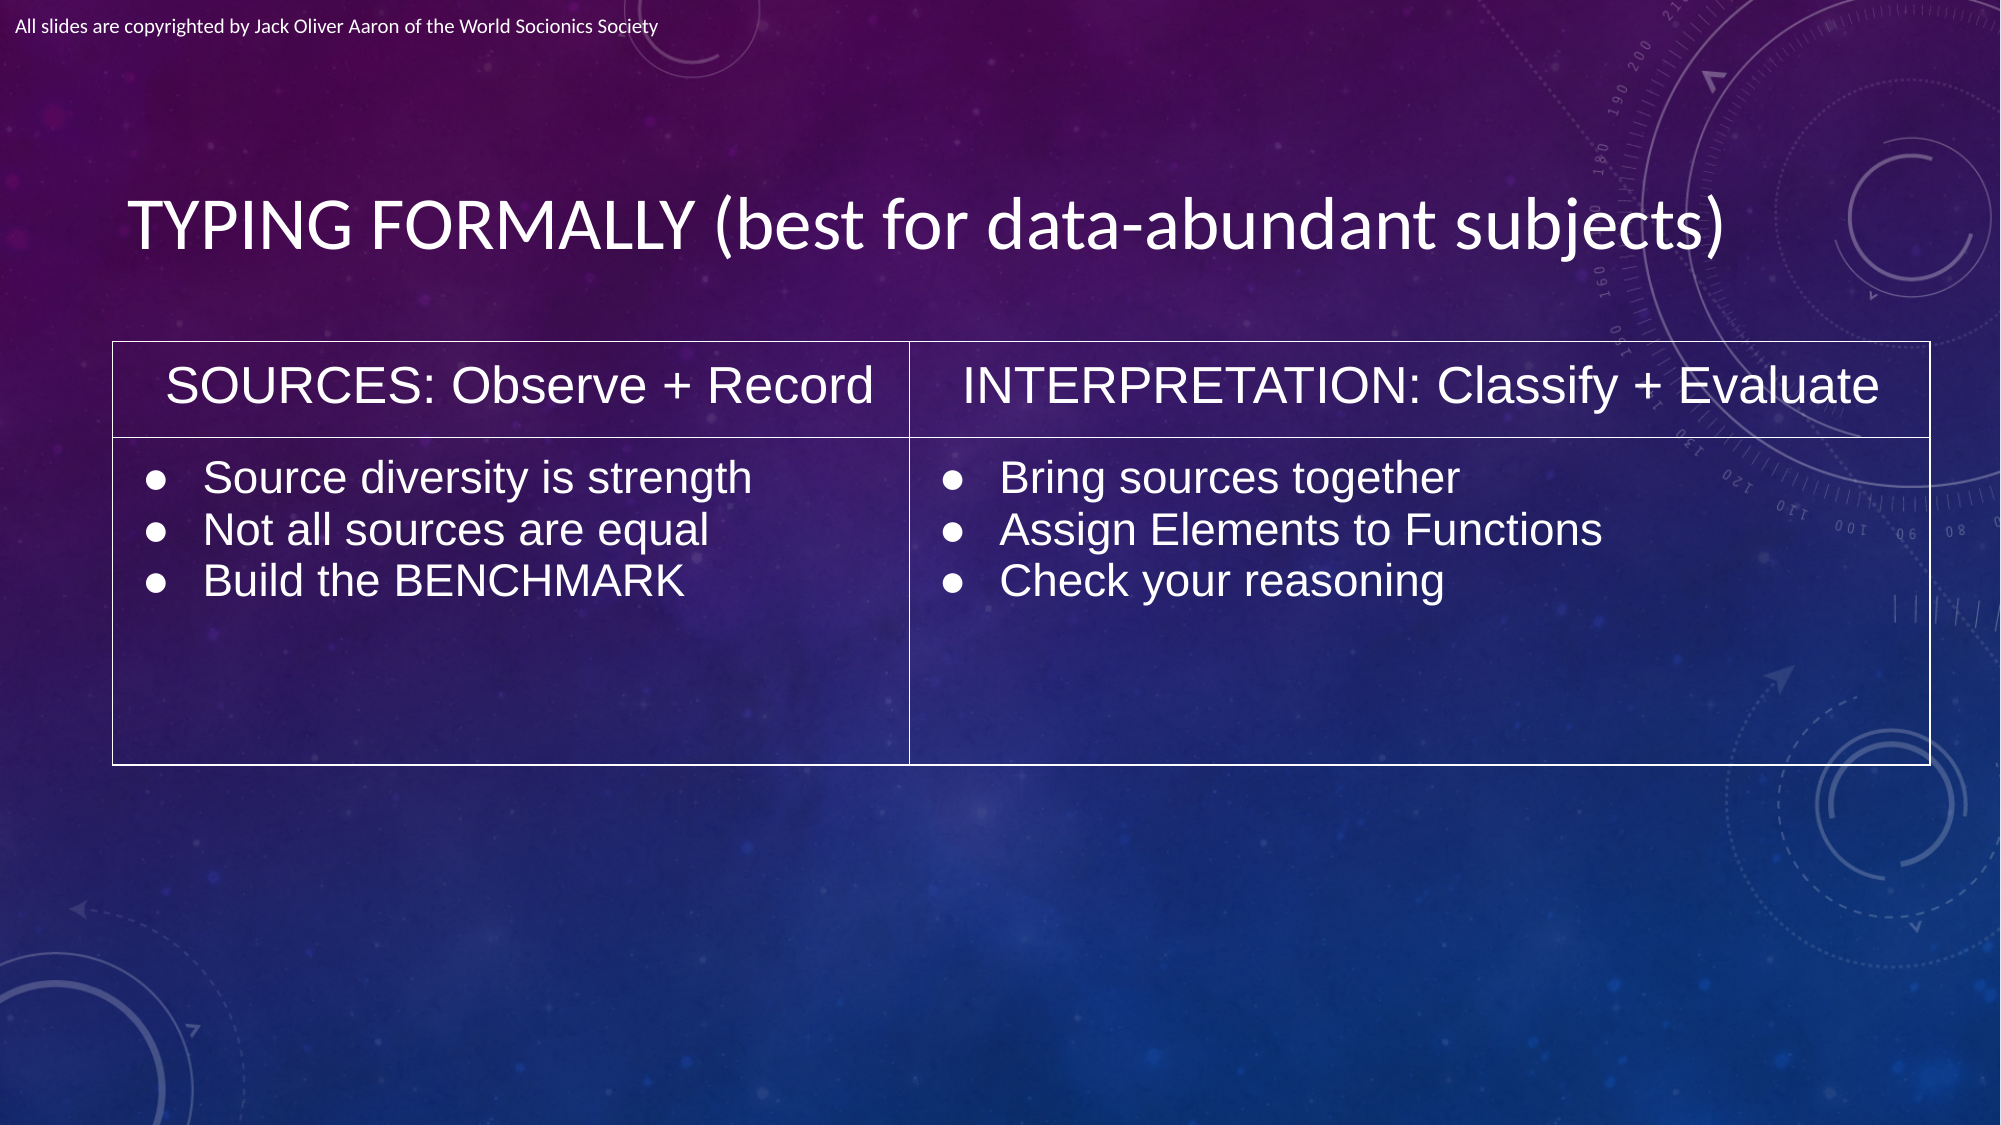

All slides are copyrighted by Jack Oliver Aaron of the World Socionics Society
# TYPING FORMALLY (best for data-abundant subjects)
| SOURCES: Observe + Record | INTERPRETATION: Classify + Evaluate |
| --- | --- |
| Source diversity is strength Not all sources are equal Build the BENCHMARK | Bring sources together Assign Elements to Functions Check your reasoning |